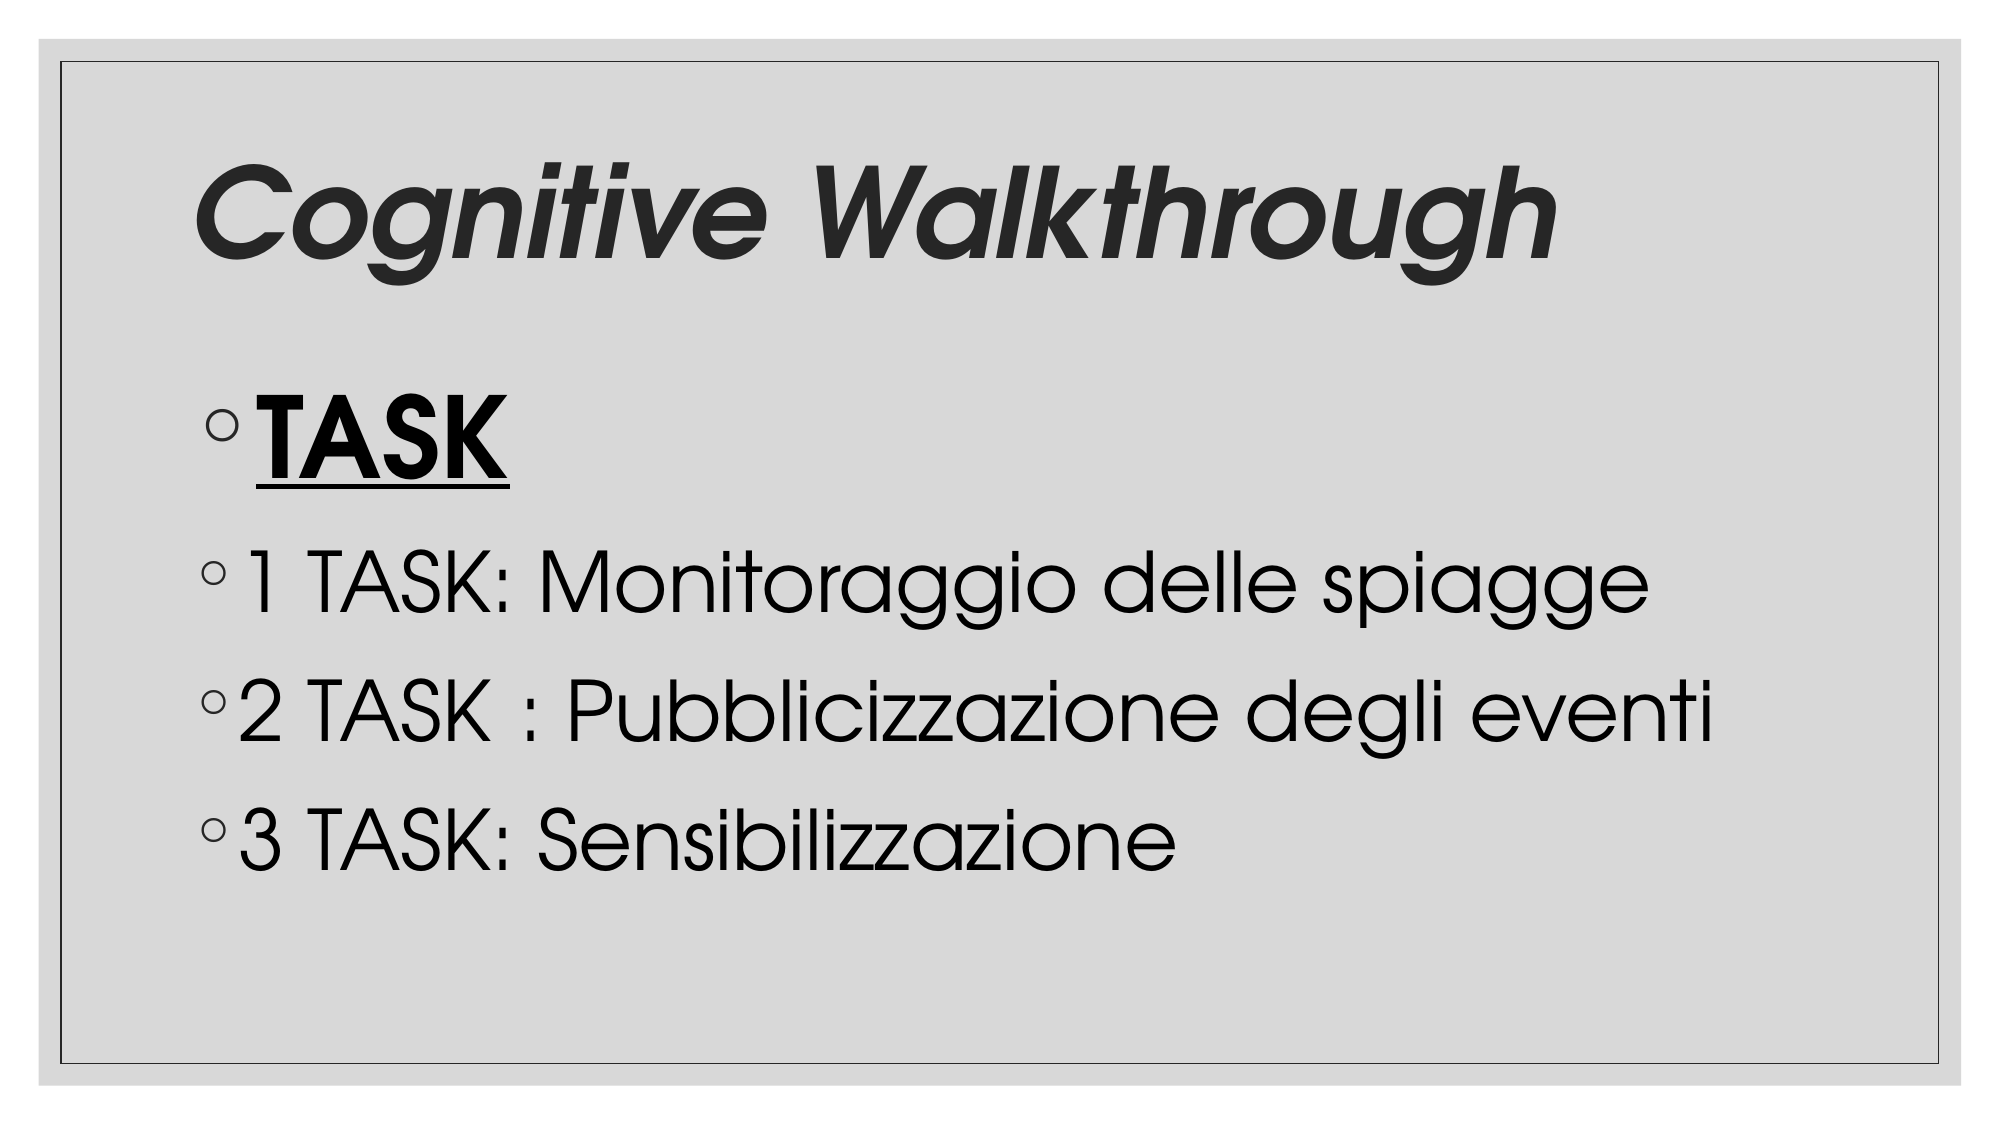

Cognitive Walkthrough
TASK
1 TASK: Monitoraggio delle spiagge
2 TASK	: Pubblicizzazione degli eventi
3 TASK: Sensibilizzazione